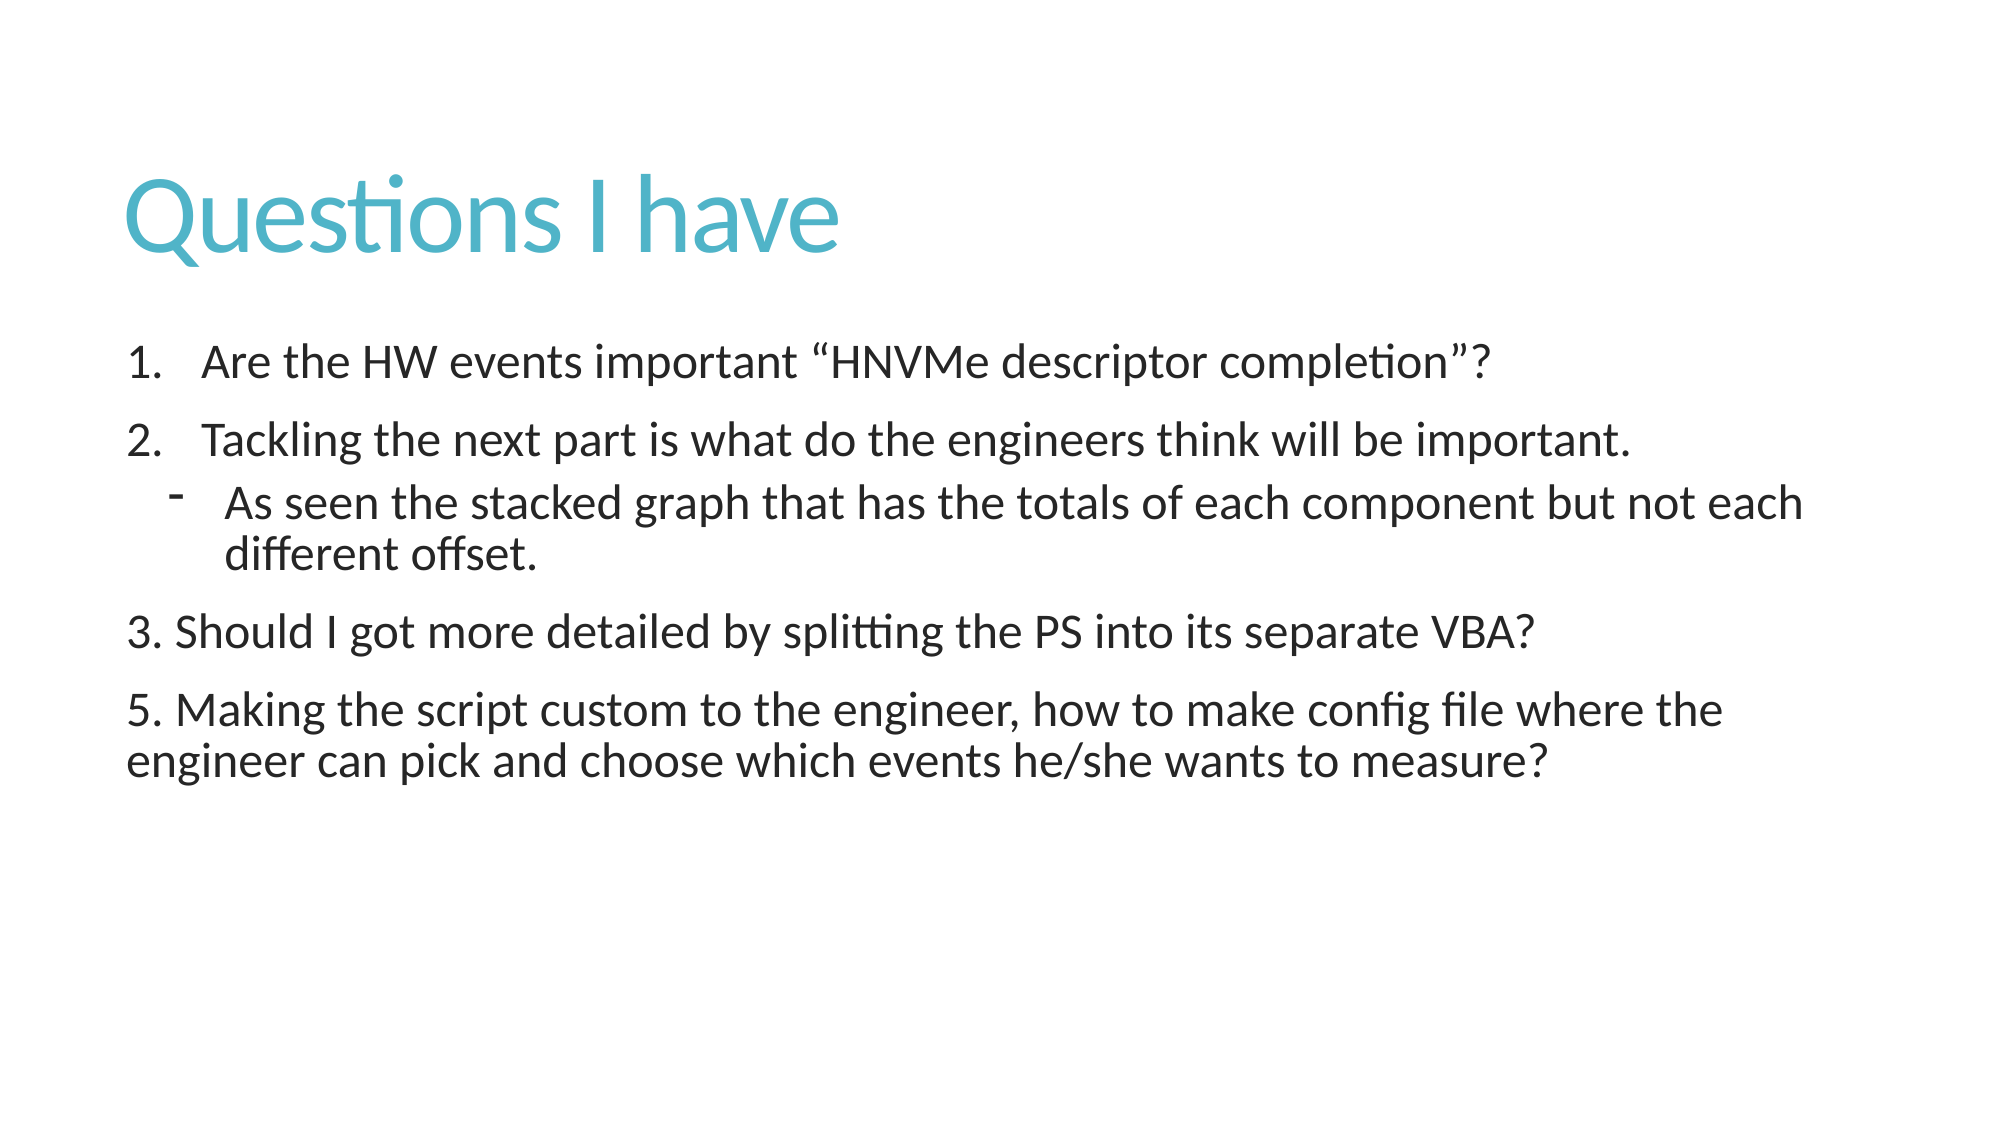

# Questions I have
Are the HW events important “HNVMe descriptor completion”?
Tackling the next part is what do the engineers think will be important.
As seen the stacked graph that has the totals of each component but not each different offset.
3. Should I got more detailed by splitting the PS into its separate VBA?
5. Making the script custom to the engineer, how to make config file where the engineer can pick and choose which events he/she wants to measure?